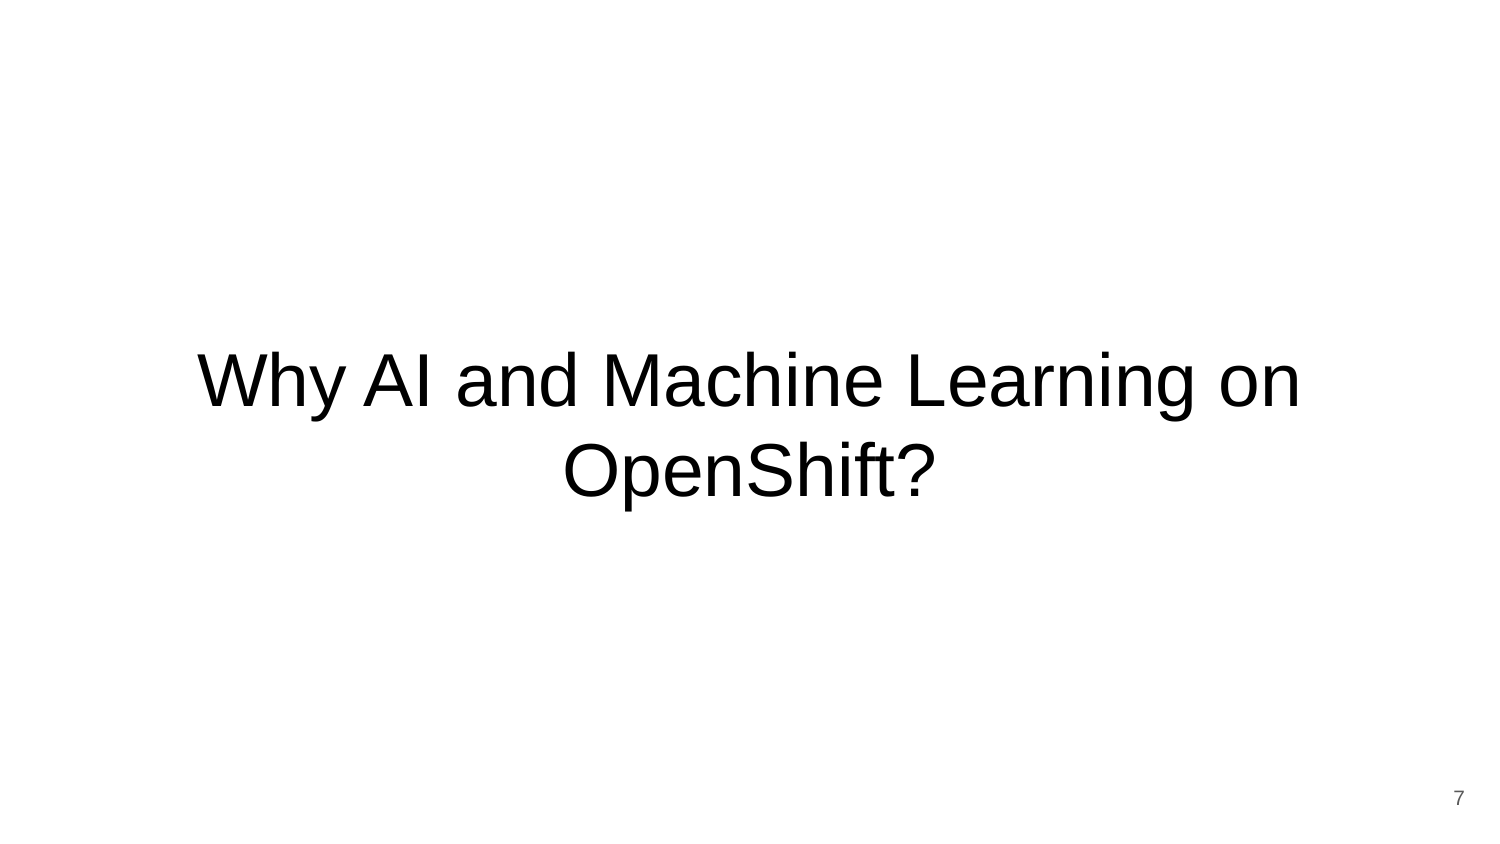

# Why AI and Machine Learning on OpenShift?
7